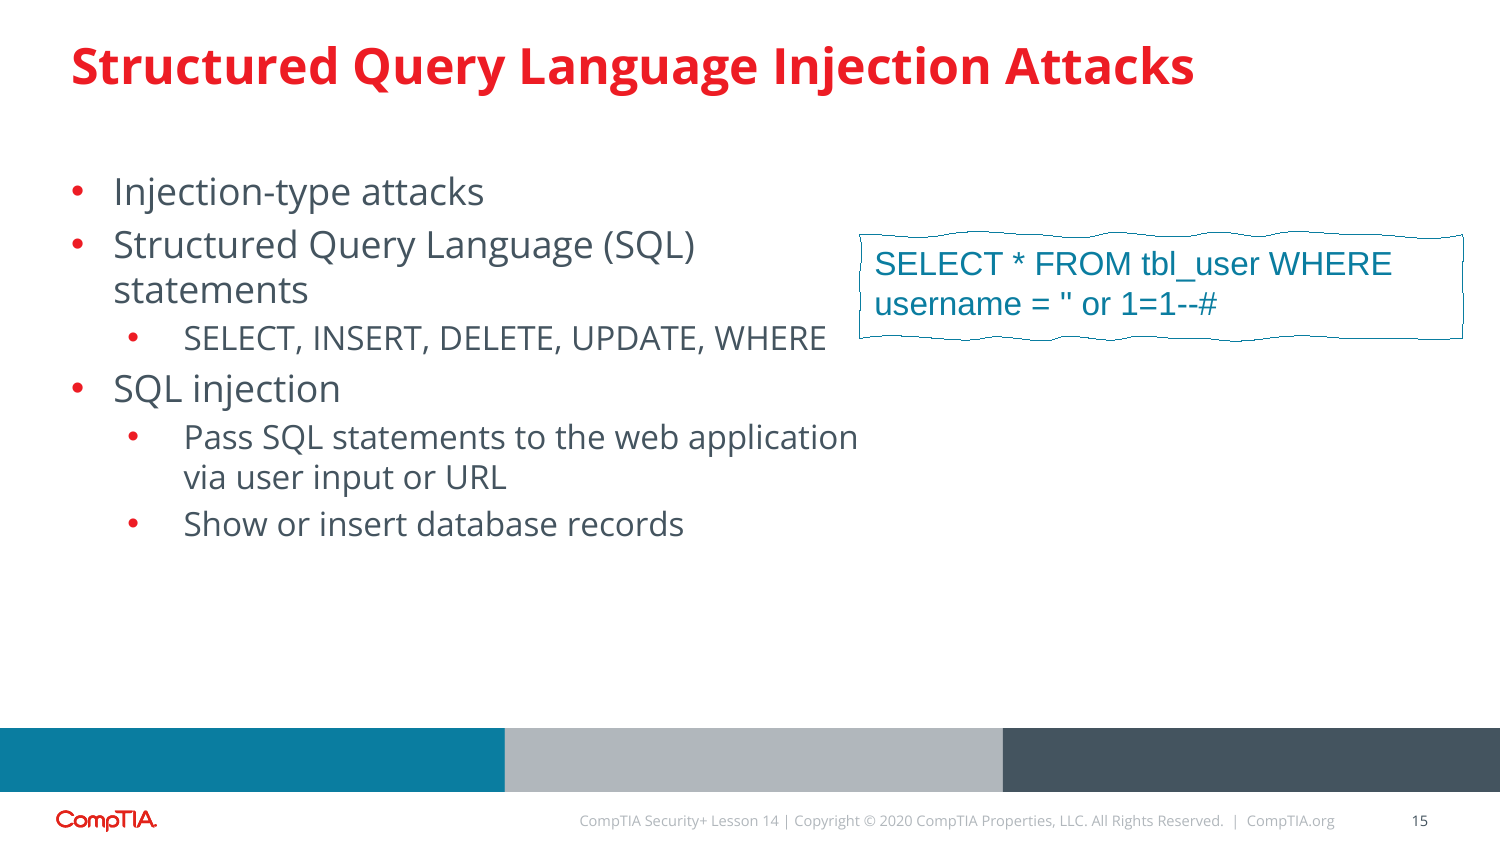

# Structured Query Language Injection Attacks
Injection-type attacks
Structured Query Language (SQL) statements
SELECT, INSERT, DELETE, UPDATE, WHERE
SQL injection
Pass SQL statements to the web application via user input or URL
Show or insert database records
SELECT * FROM tbl_user WHERE username = '' or 1=1--#

CompTIA Security+ Lesson 14 | Copyright © 2020 CompTIA Properties, LLC. All Rights Reserved.  |  CompTIA.org
15